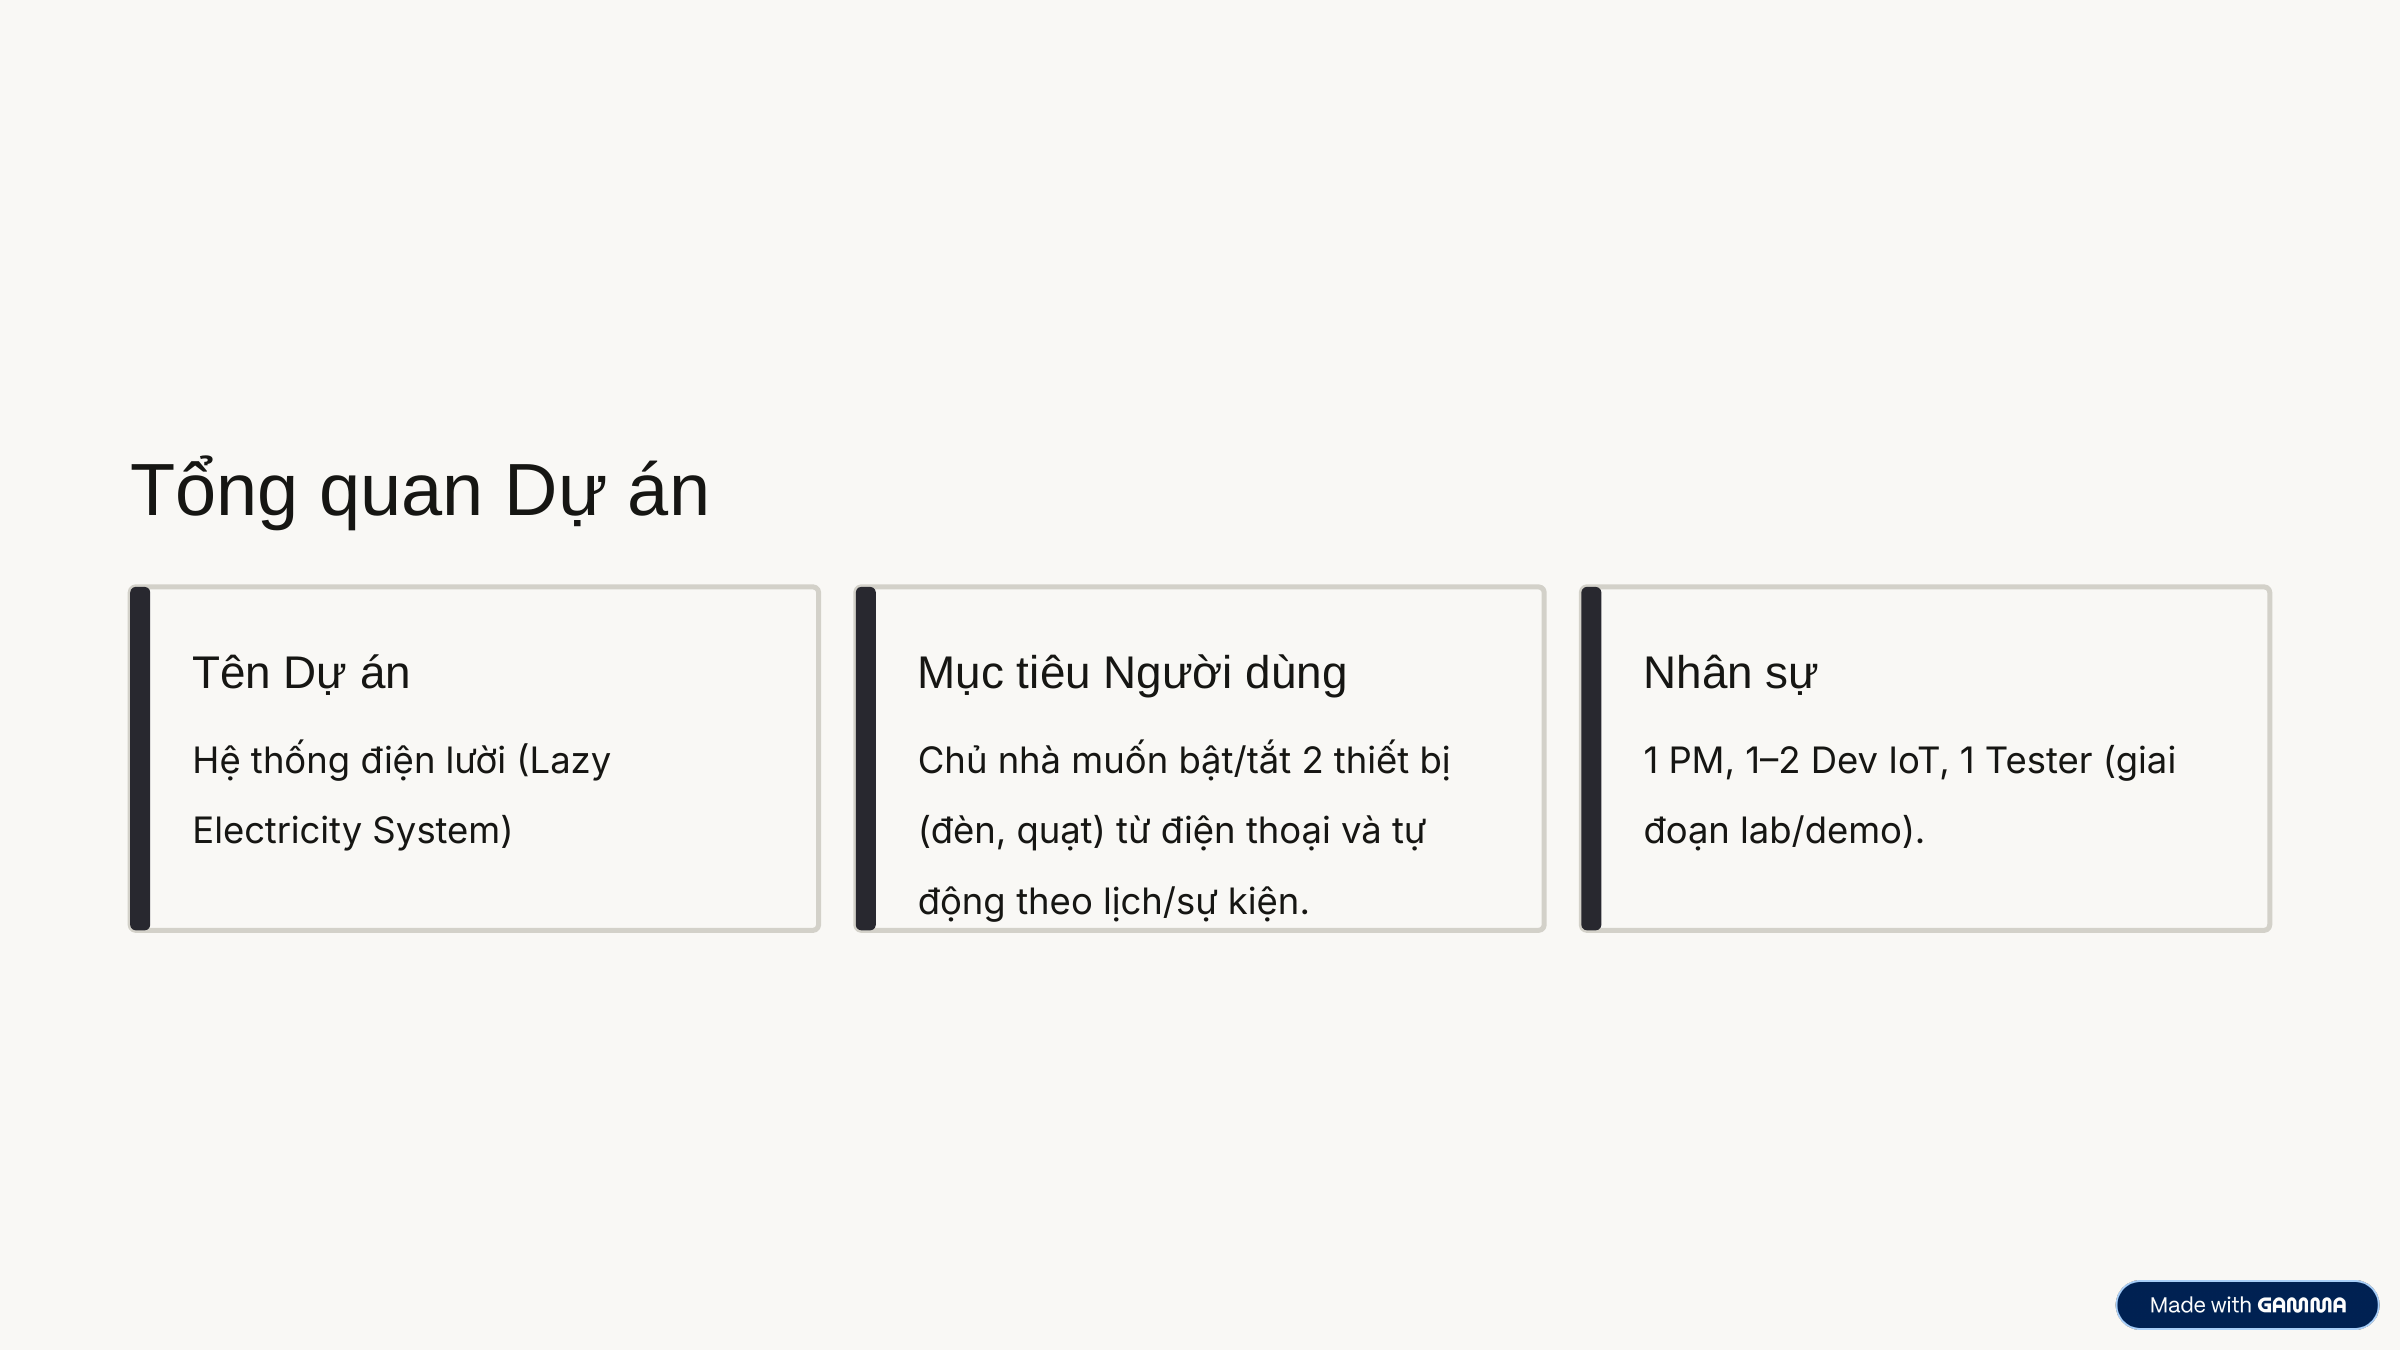

Tổng quan Dự án

Tên Dự án
Mục tiêu Người dùng
Nhân sự
Hệ thống điện lười (Lazy Electricity System)
Chủ nhà muốn bật/tắt 2 thiết bị (đèn, quạt) từ điện thoại và tự động theo lịch/sự kiện.
1 PM, 1–2 Dev IoT, 1 Tester (giai đoạn lab/demo).